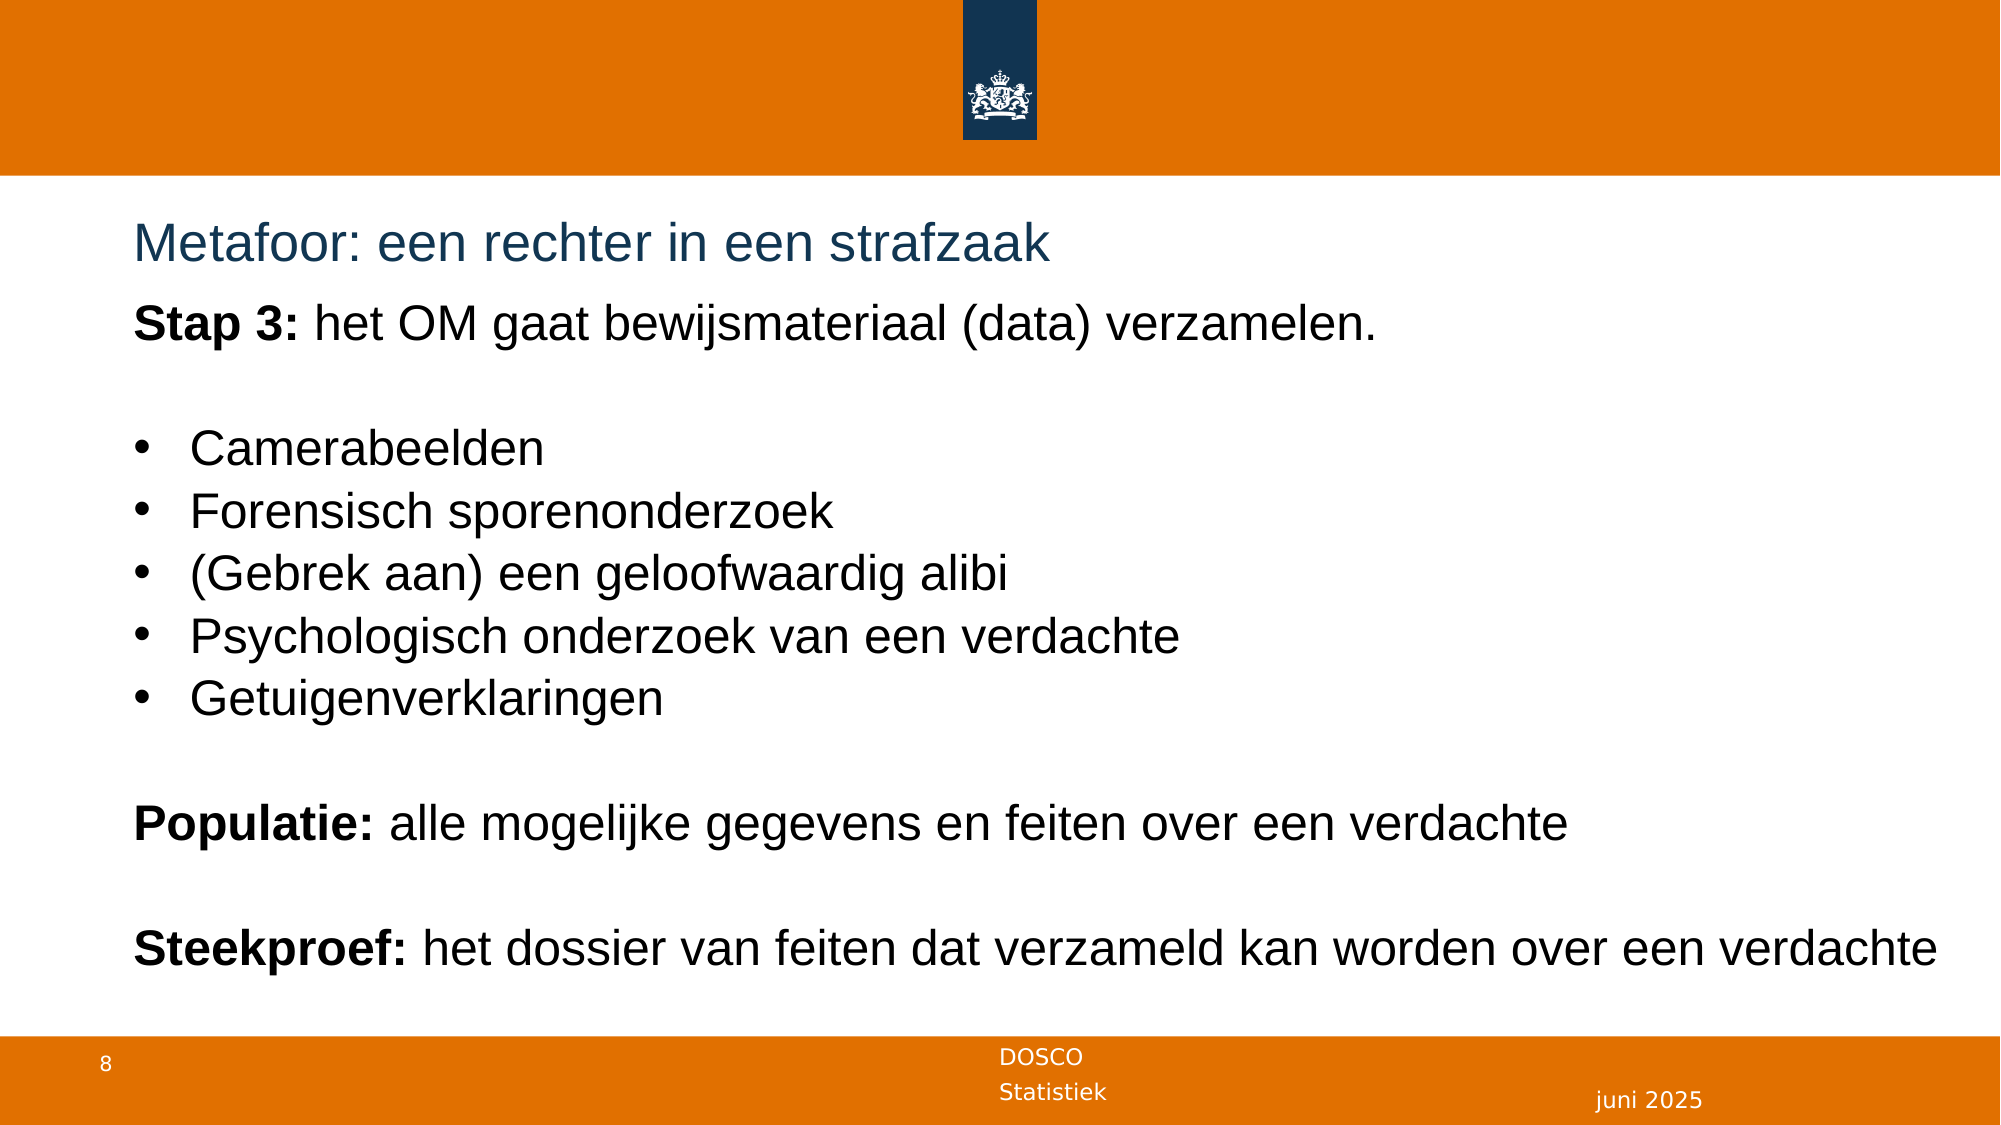

# Metafoor: een rechter in een strafzaak
Stap 3: het OM gaat bewijsmateriaal (data) verzamelen.

Camerabeelden
Forensisch sporenonderzoek
(Gebrek aan) een geloofwaardig alibi
Psychologisch onderzoek van een verdachte
Getuigenverklaringen

Populatie: alle mogelijke gegevens en feiten over een verdachte

Steekproef: het dossier van feiten dat verzameld kan worden over een verdachte

juni 2025